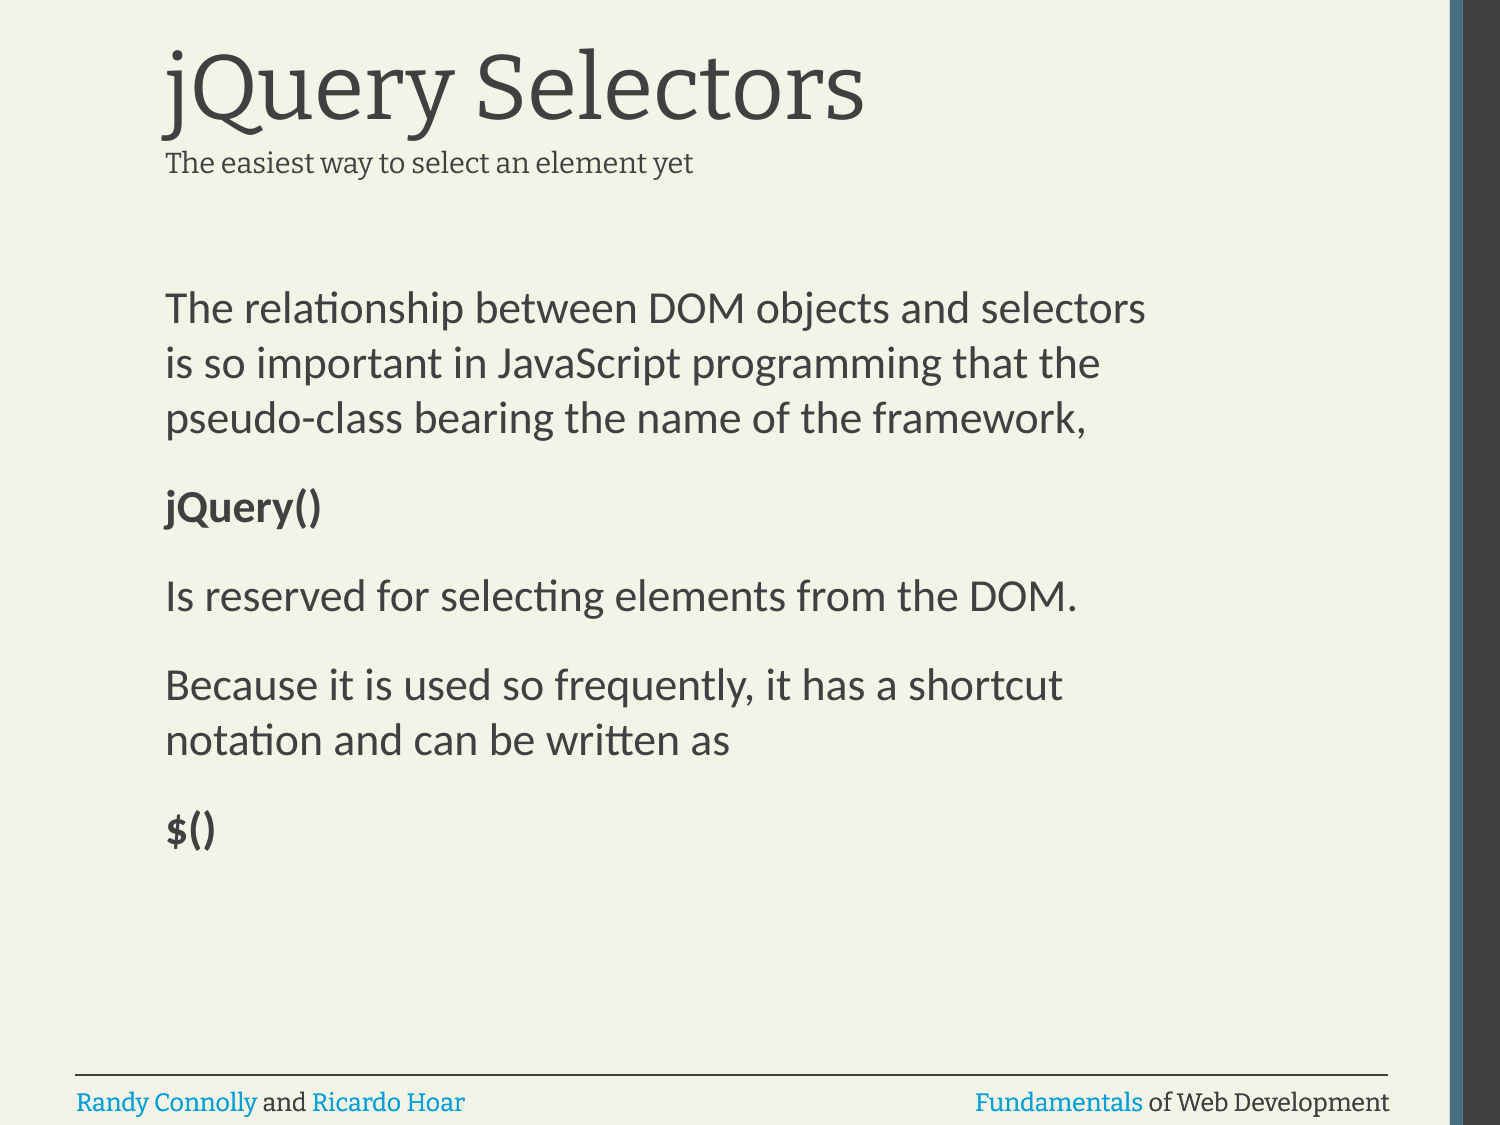

# jQuery Selectors
The easiest way to select an element yet
The relationship between DOM objects and selectors is so important in JavaScript programming that the pseudo-class bearing the name of the framework,
jQuery()
Is reserved for selecting elements from the DOM.
Because it is used so frequently, it has a shortcut notation and can be written as
$()